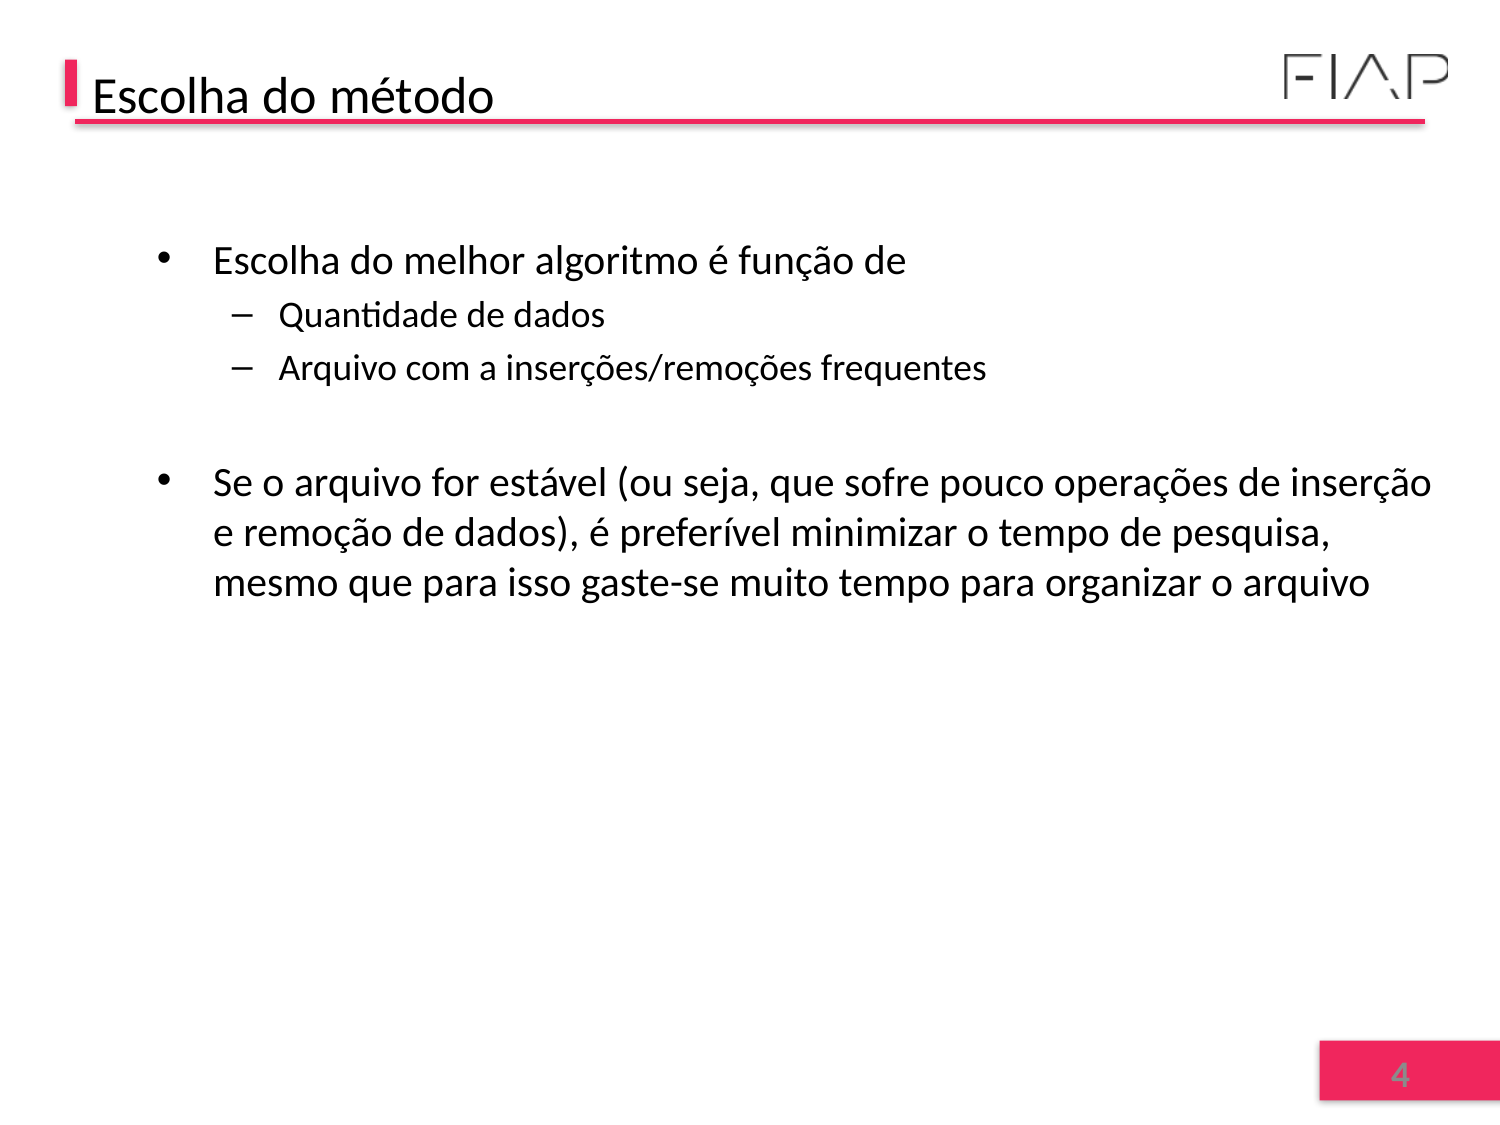

# Escolha do método
Escolha do melhor algoritmo é função de
Quantidade de dados
Arquivo com a inserções/remoções frequentes

Se o arquivo for estável (ou seja, que sofre pouco operações de inserção e remoção de dados), é preferível minimizar o tempo de pesquisa, mesmo que para isso gaste-se muito tempo para organizar o arquivo
4